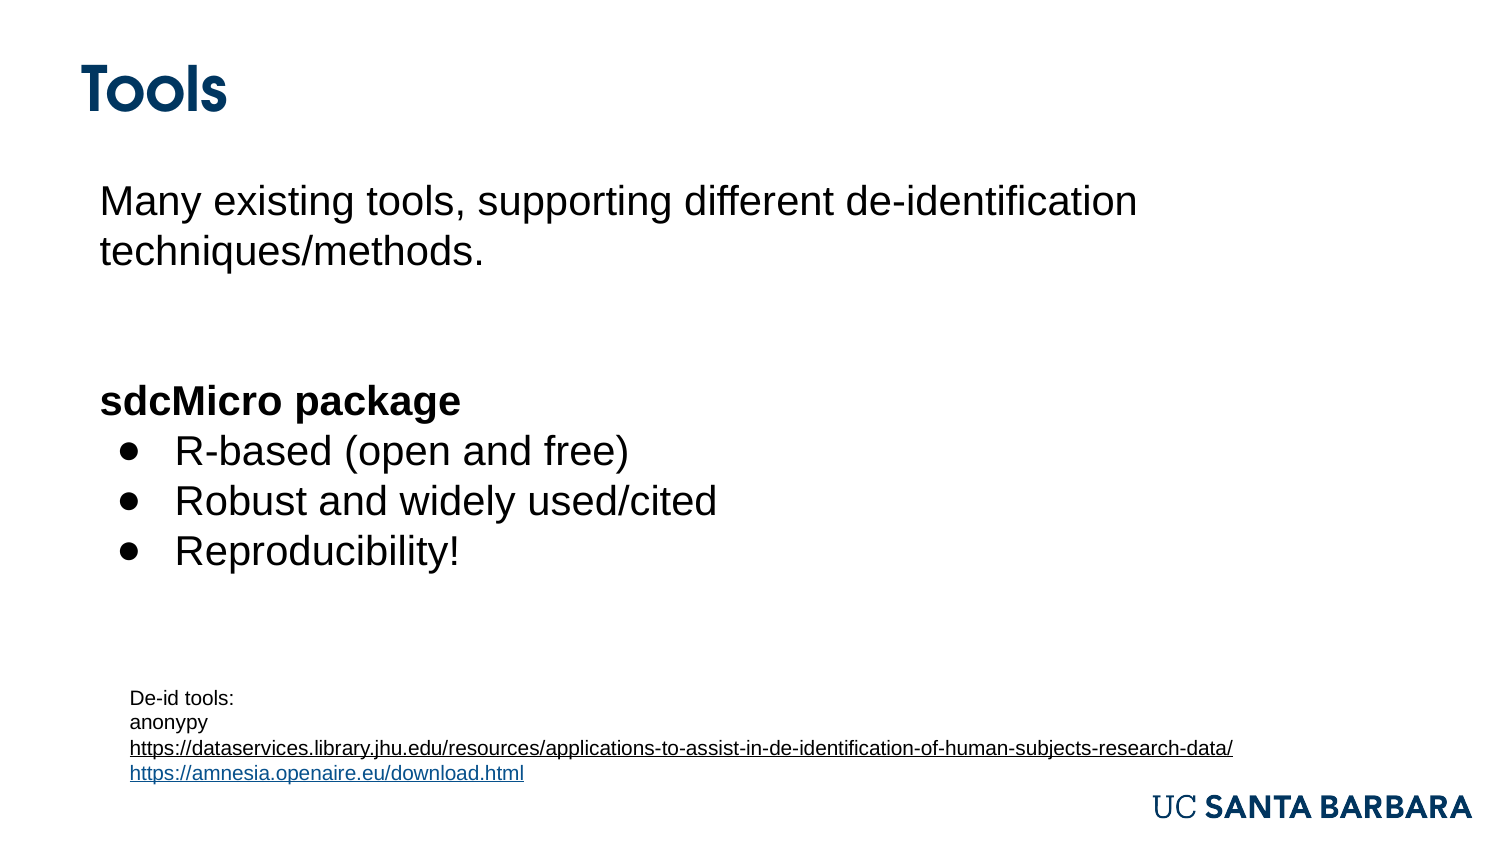

Tools
Many existing tools, supporting different de-identification techniques/methods.

sdcMicro package
R-based (open and free)
Robust and widely used/cited
Reproducibility!

De-id tools:
anonypy
https://dataservices.library.jhu.edu/resources/applications-to-assist-in-de-identification-of-human-subjects-research-data/
https://amnesia.openaire.eu/download.html

Recommended reading: https://doi.org/10.1136/bmj.c181